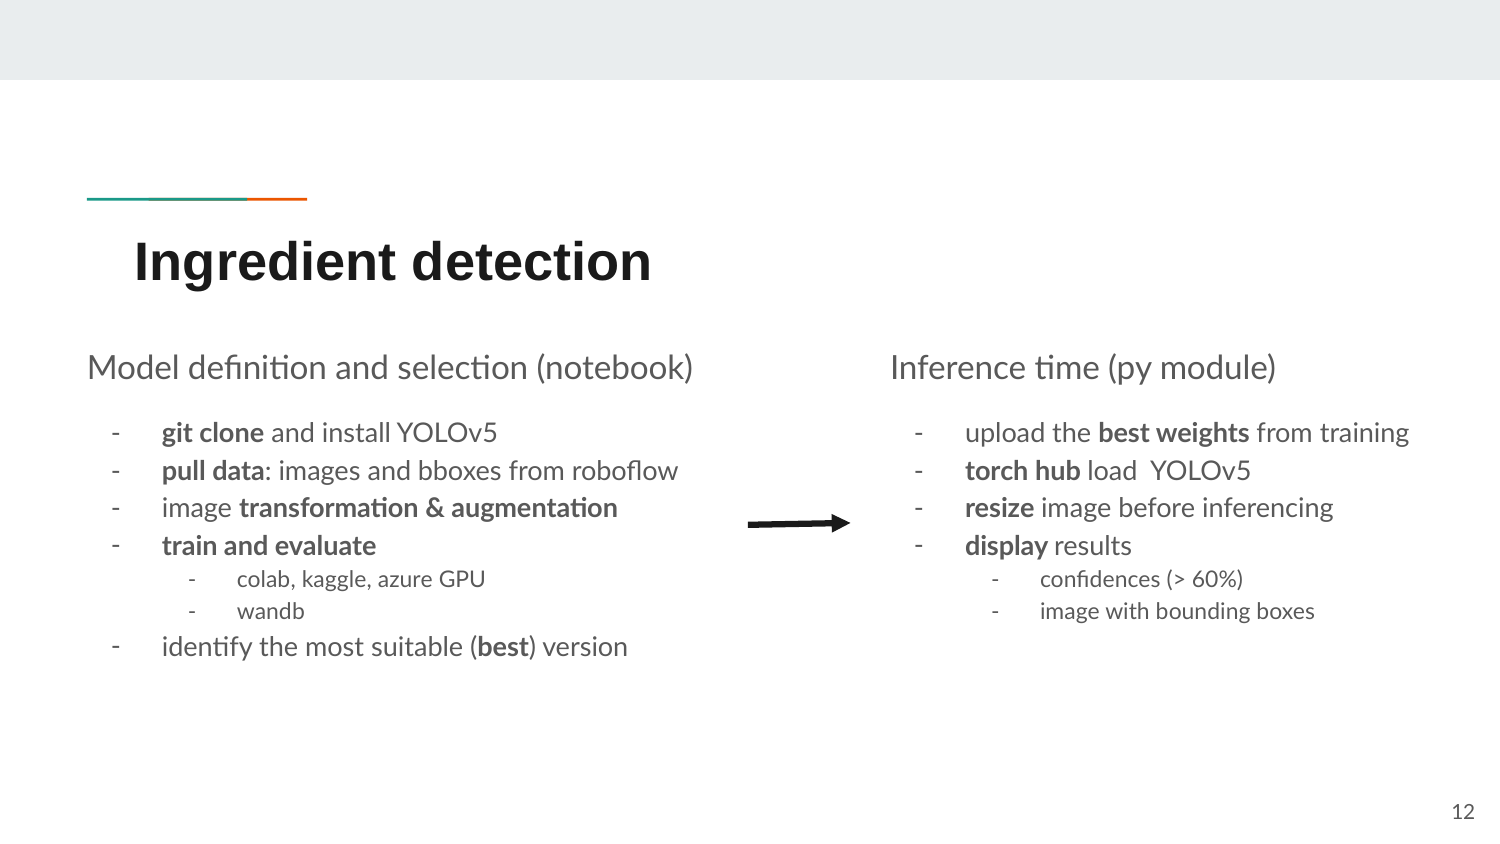

# Ingredient detection
Model definition and selection (notebook)
git clone and install YOLOv5
pull data: images and bboxes from roboflow
image transformation & augmentation
train and evaluate
colab, kaggle, azure GPU
wandb
identify the most suitable (best) version
Inference time (py module)
upload the best weights from training
torch hub load  YOLOv5
resize image before inferencing
display results
confidences (> 60%)
image with bounding boxes
12